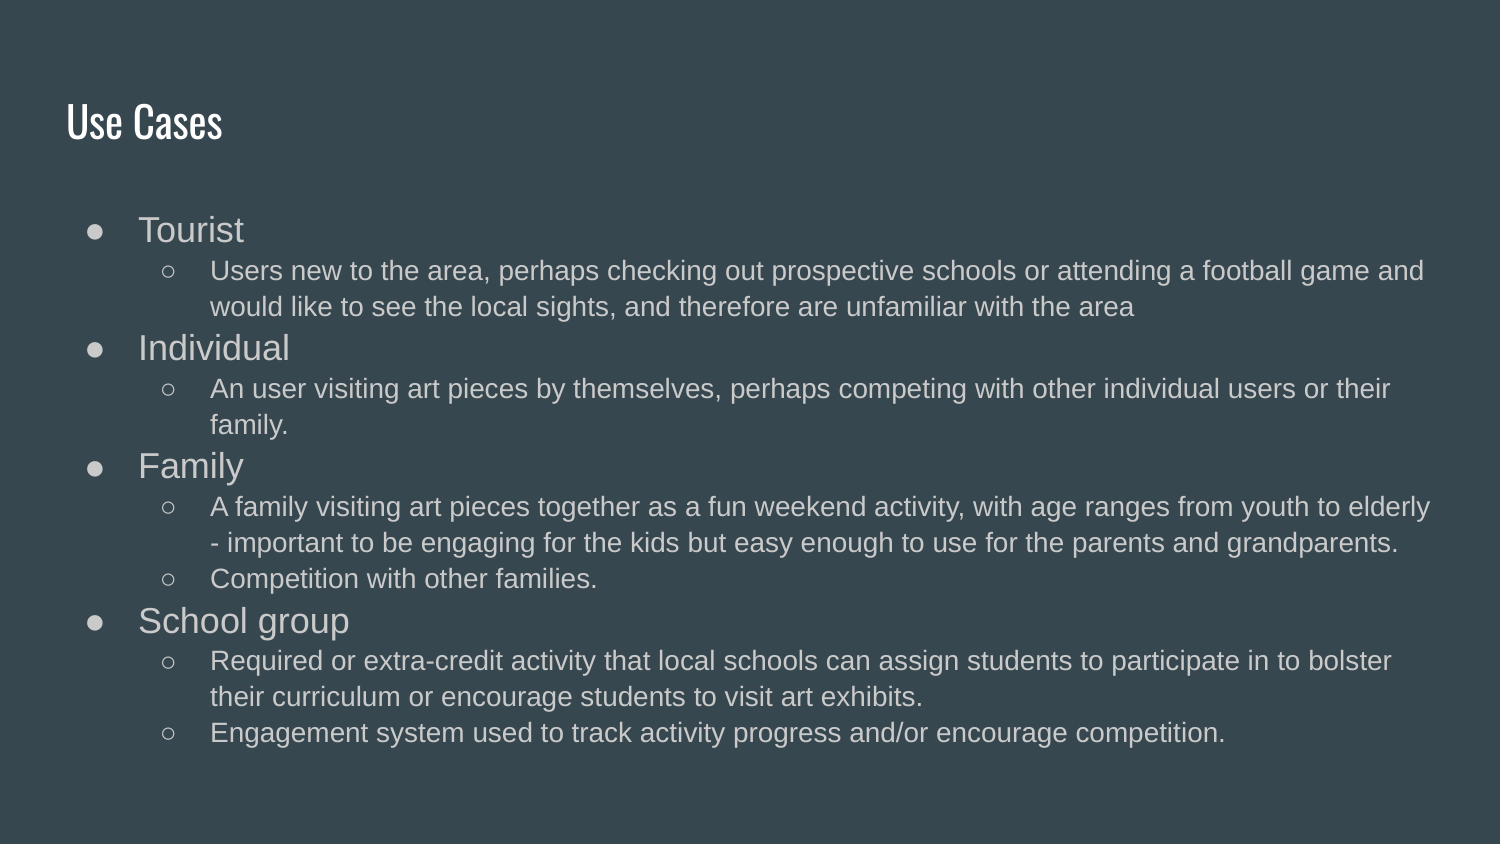

# Use Cases
Tourist
Users new to the area, perhaps checking out prospective schools or attending a football game and would like to see the local sights, and therefore are unfamiliar with the area
Individual
An user visiting art pieces by themselves, perhaps competing with other individual users or their family.
Family
A family visiting art pieces together as a fun weekend activity, with age ranges from youth to elderly - important to be engaging for the kids but easy enough to use for the parents and grandparents.
Competition with other families.
School group
Required or extra-credit activity that local schools can assign students to participate in to bolster their curriculum or encourage students to visit art exhibits.
Engagement system used to track activity progress and/or encourage competition.